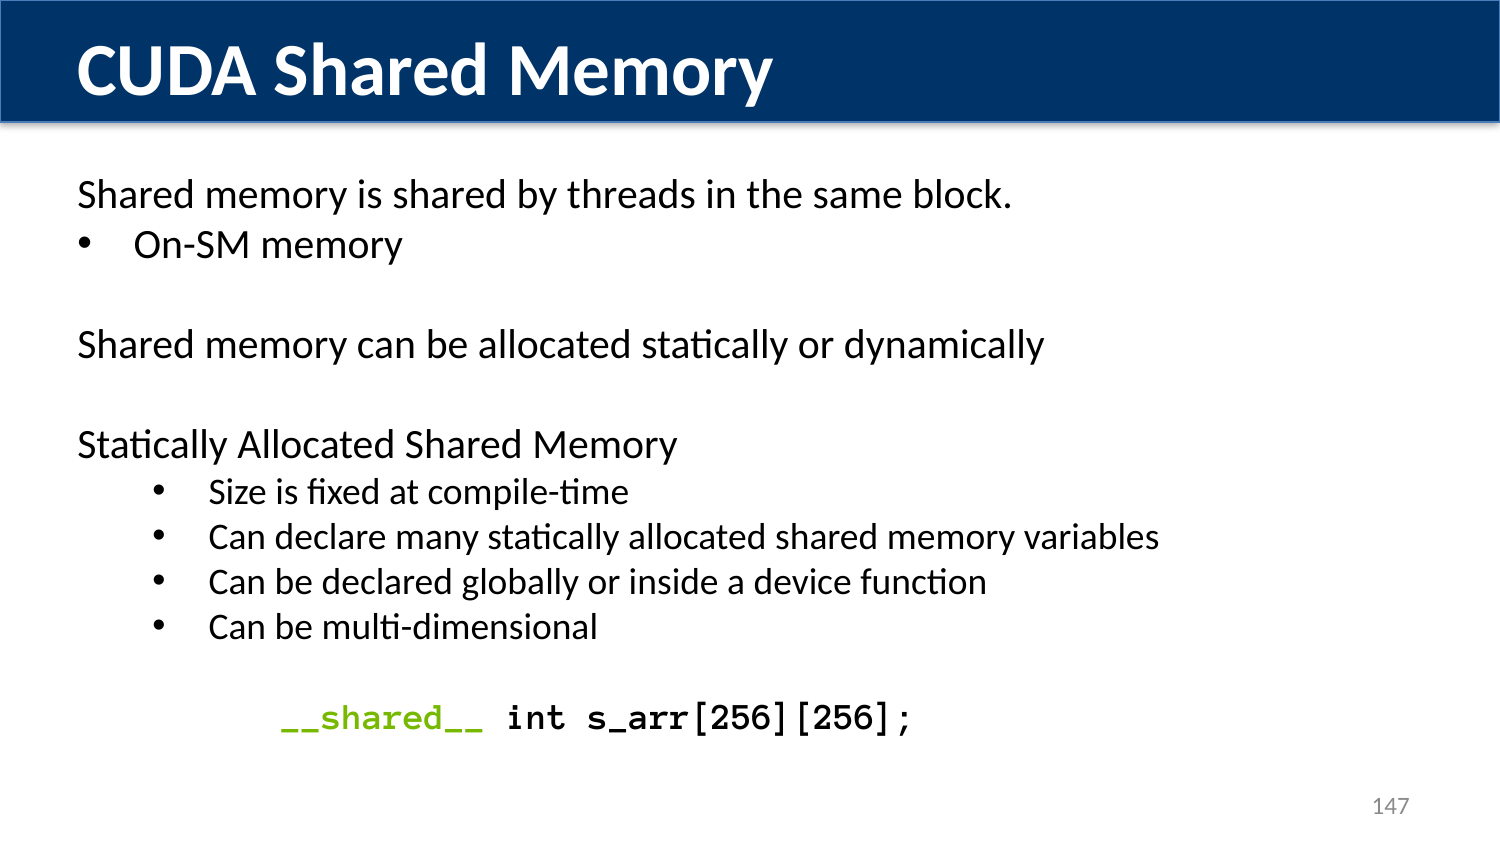

CUDA Shared Memory
Shared memory is shared by threads in the same block.
On-SM memory

Shared memory can be allocated statically or dynamically

Statically Allocated Shared Memory
Size is fixed at compile-time
Can declare many statically allocated shared memory variables
Can be declared globally or inside a device function
Can be multi-dimensional

__shared__ int s_arr[256][256];
147